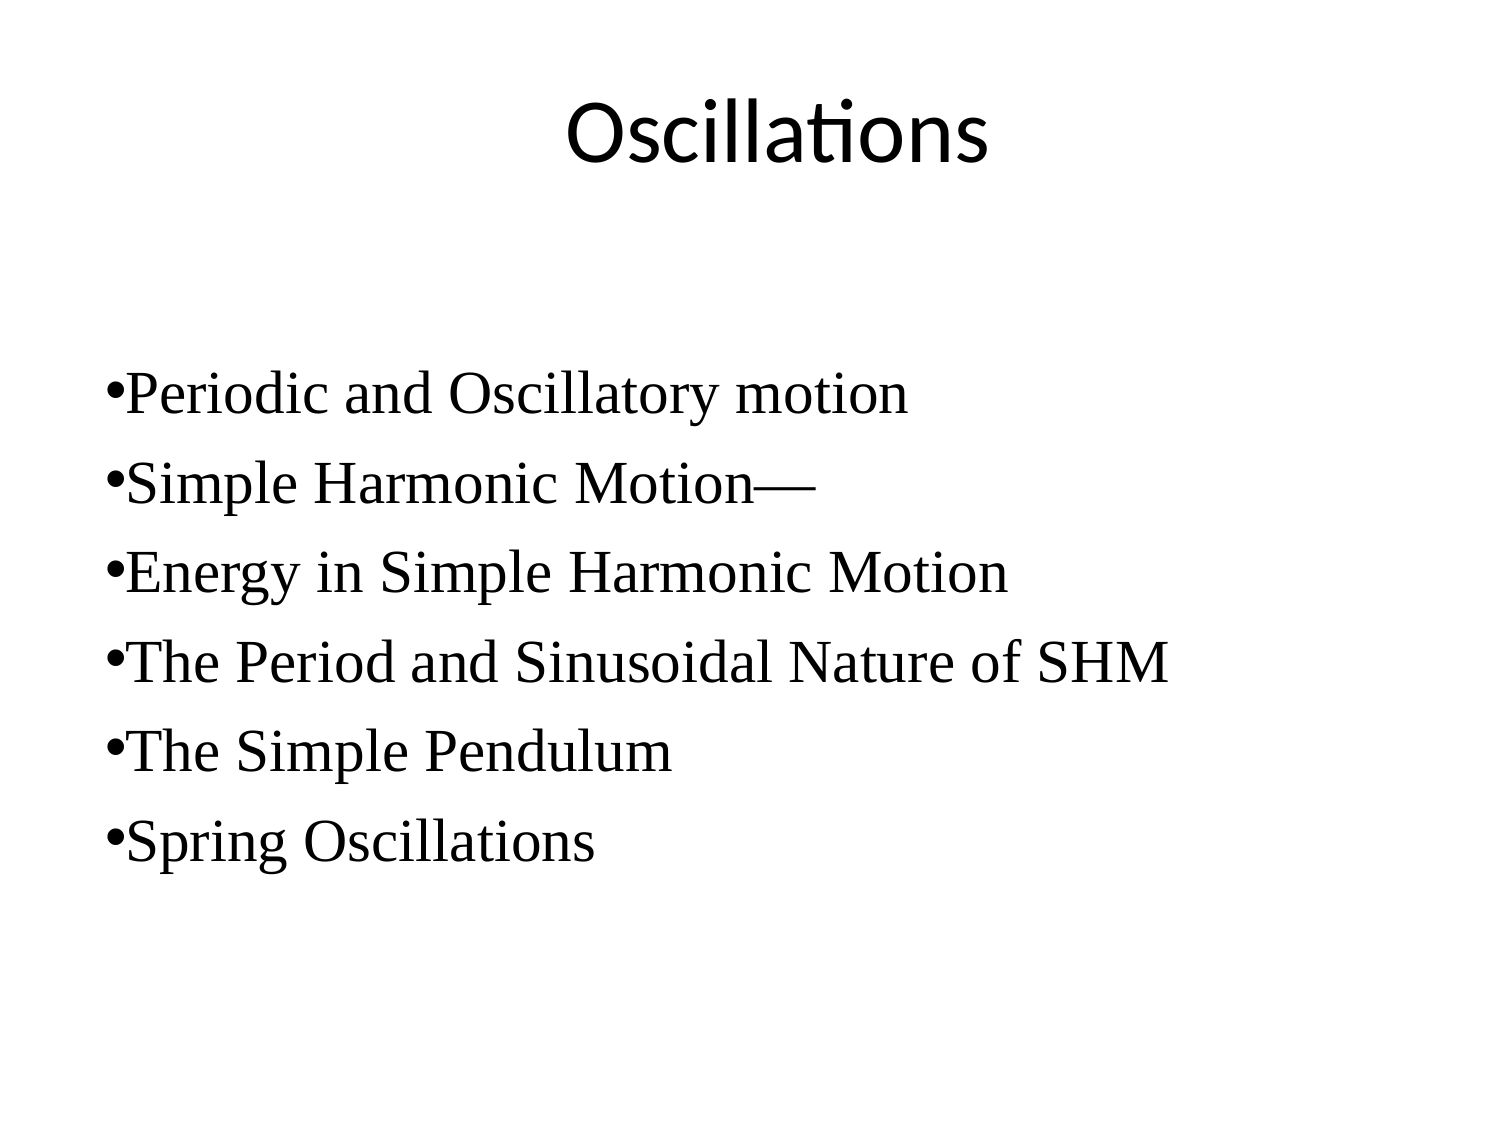

# Oscillations

Periodic and Oscillatory motion
Simple Harmonic Motion—
Energy in Simple Harmonic Motion
The Period and Sinusoidal Nature of SHM
The Simple Pendulum
Spring Oscillations